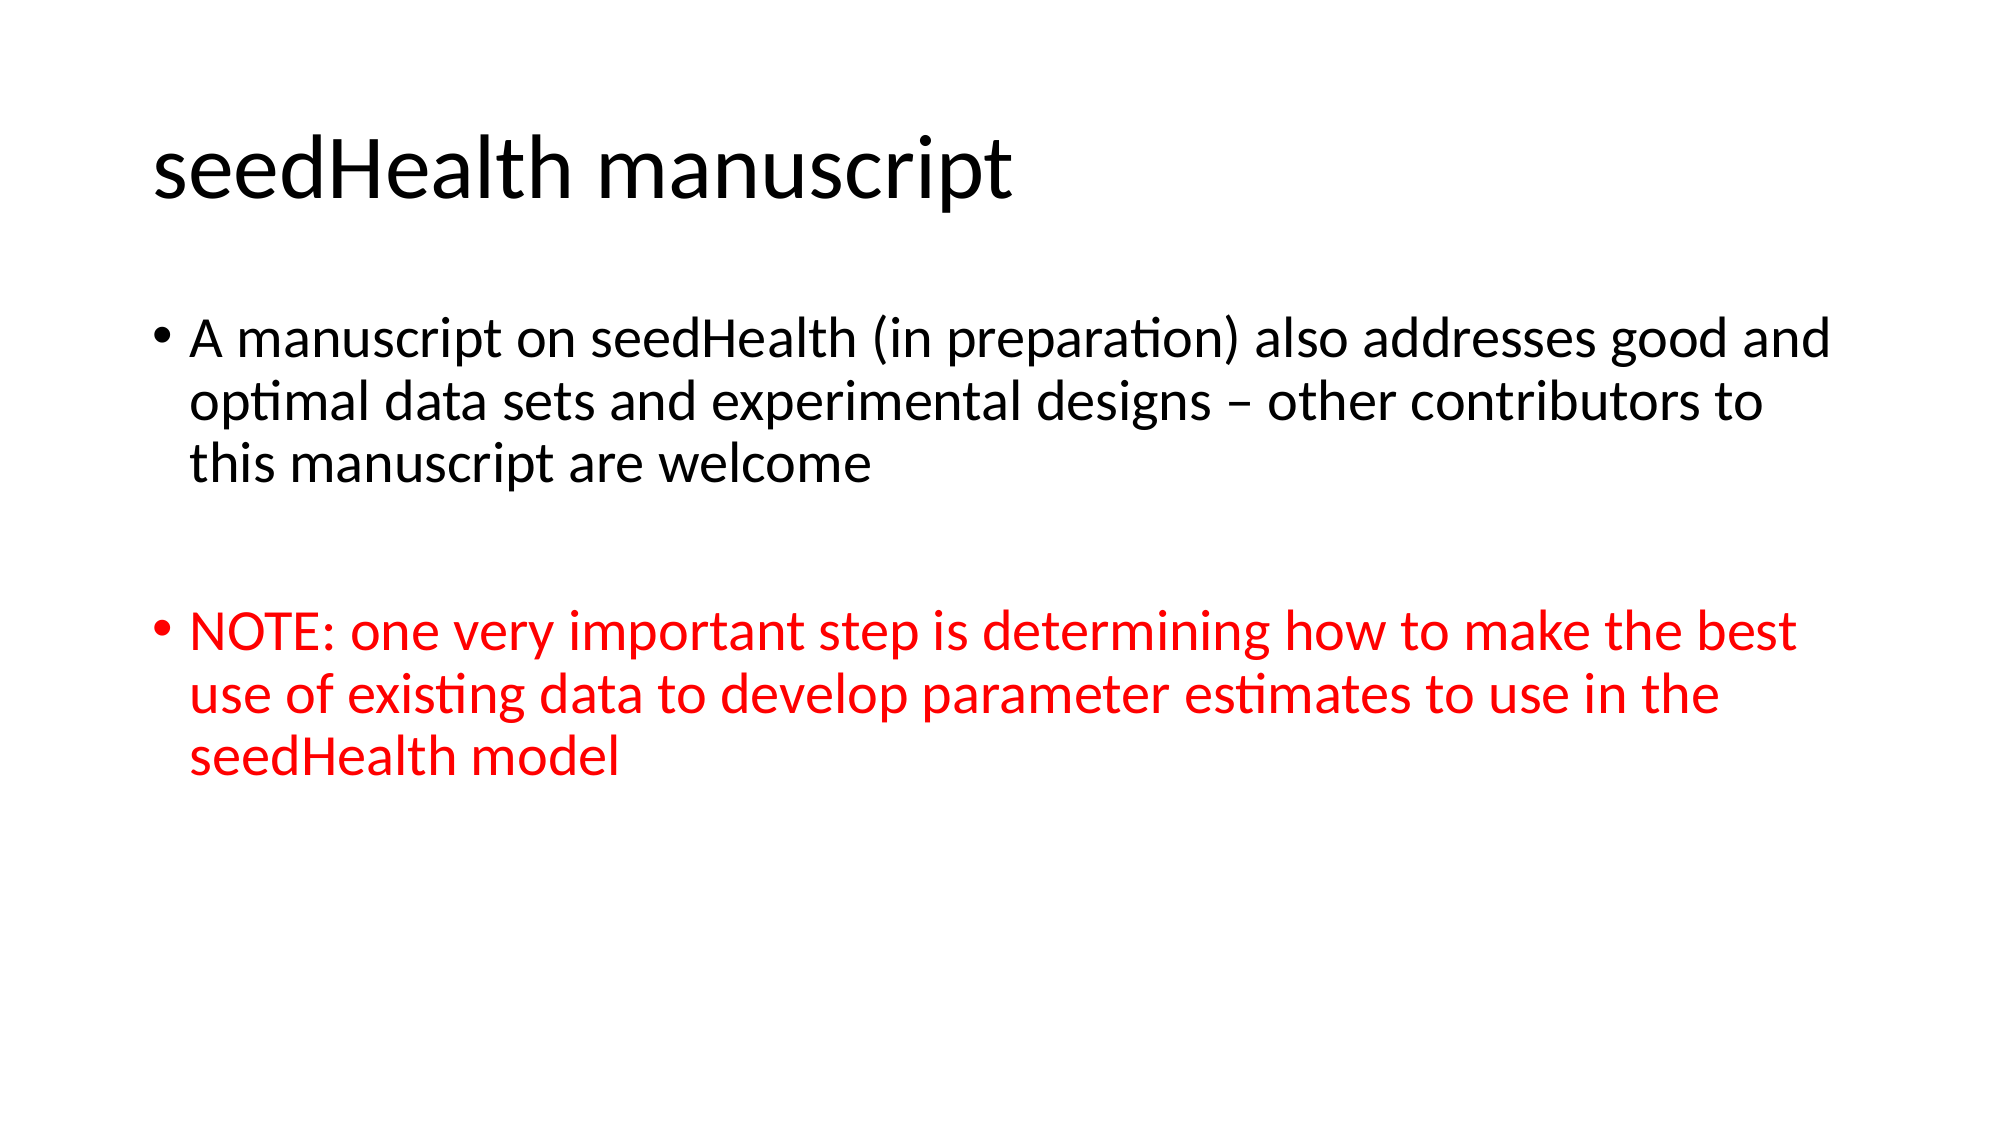

# seedHealth manuscript
A manuscript on seedHealth (in preparation) also addresses good and optimal data sets and experimental designs – other contributors to this manuscript are welcome

NOTE: one very important step is determining how to make the best use of existing data to develop parameter estimates to use in the seedHealth model